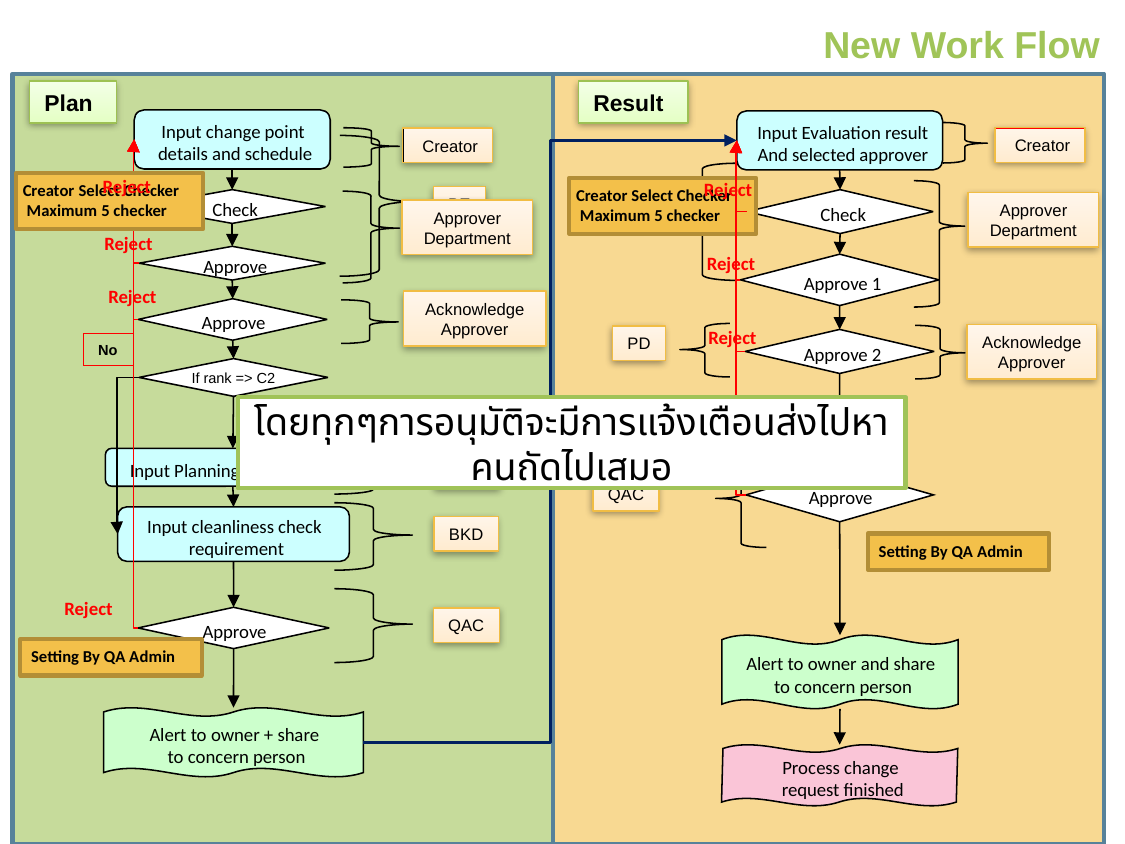

New Work Flow

Plan
Result
Input change point
details and schedule
Input Evaluation result
And selected approver

Creator
Creator

Reject
Reject
Creator Select Checker
 Maximum 5 checker

Creator Select Checker
 Maximum 5 checker

PE
Check
Check

PE
Approver
Department
Approver
Department
Reject
Reject
Approve
Approve 1
Reject
Acknowledge Approver
PD
Approve

Reject

Acknowledge Approver

PD
Approve 2
No

If rank => C2
โดยทุกๆการอนุมัติจะมีการแจ้งเตือนส่งไปหาคนถัดไปเสมอ
Yes

Input Planning review result
QAP
Reject
Approve
QAC

Input cleanliness check
requirement
BKD
Setting By QA Admin

Reject
Approve
QAC
Alert to owner and share
to concern person
Setting By QA Admin

Alert to owner + share
to concern person
Process change
request finished